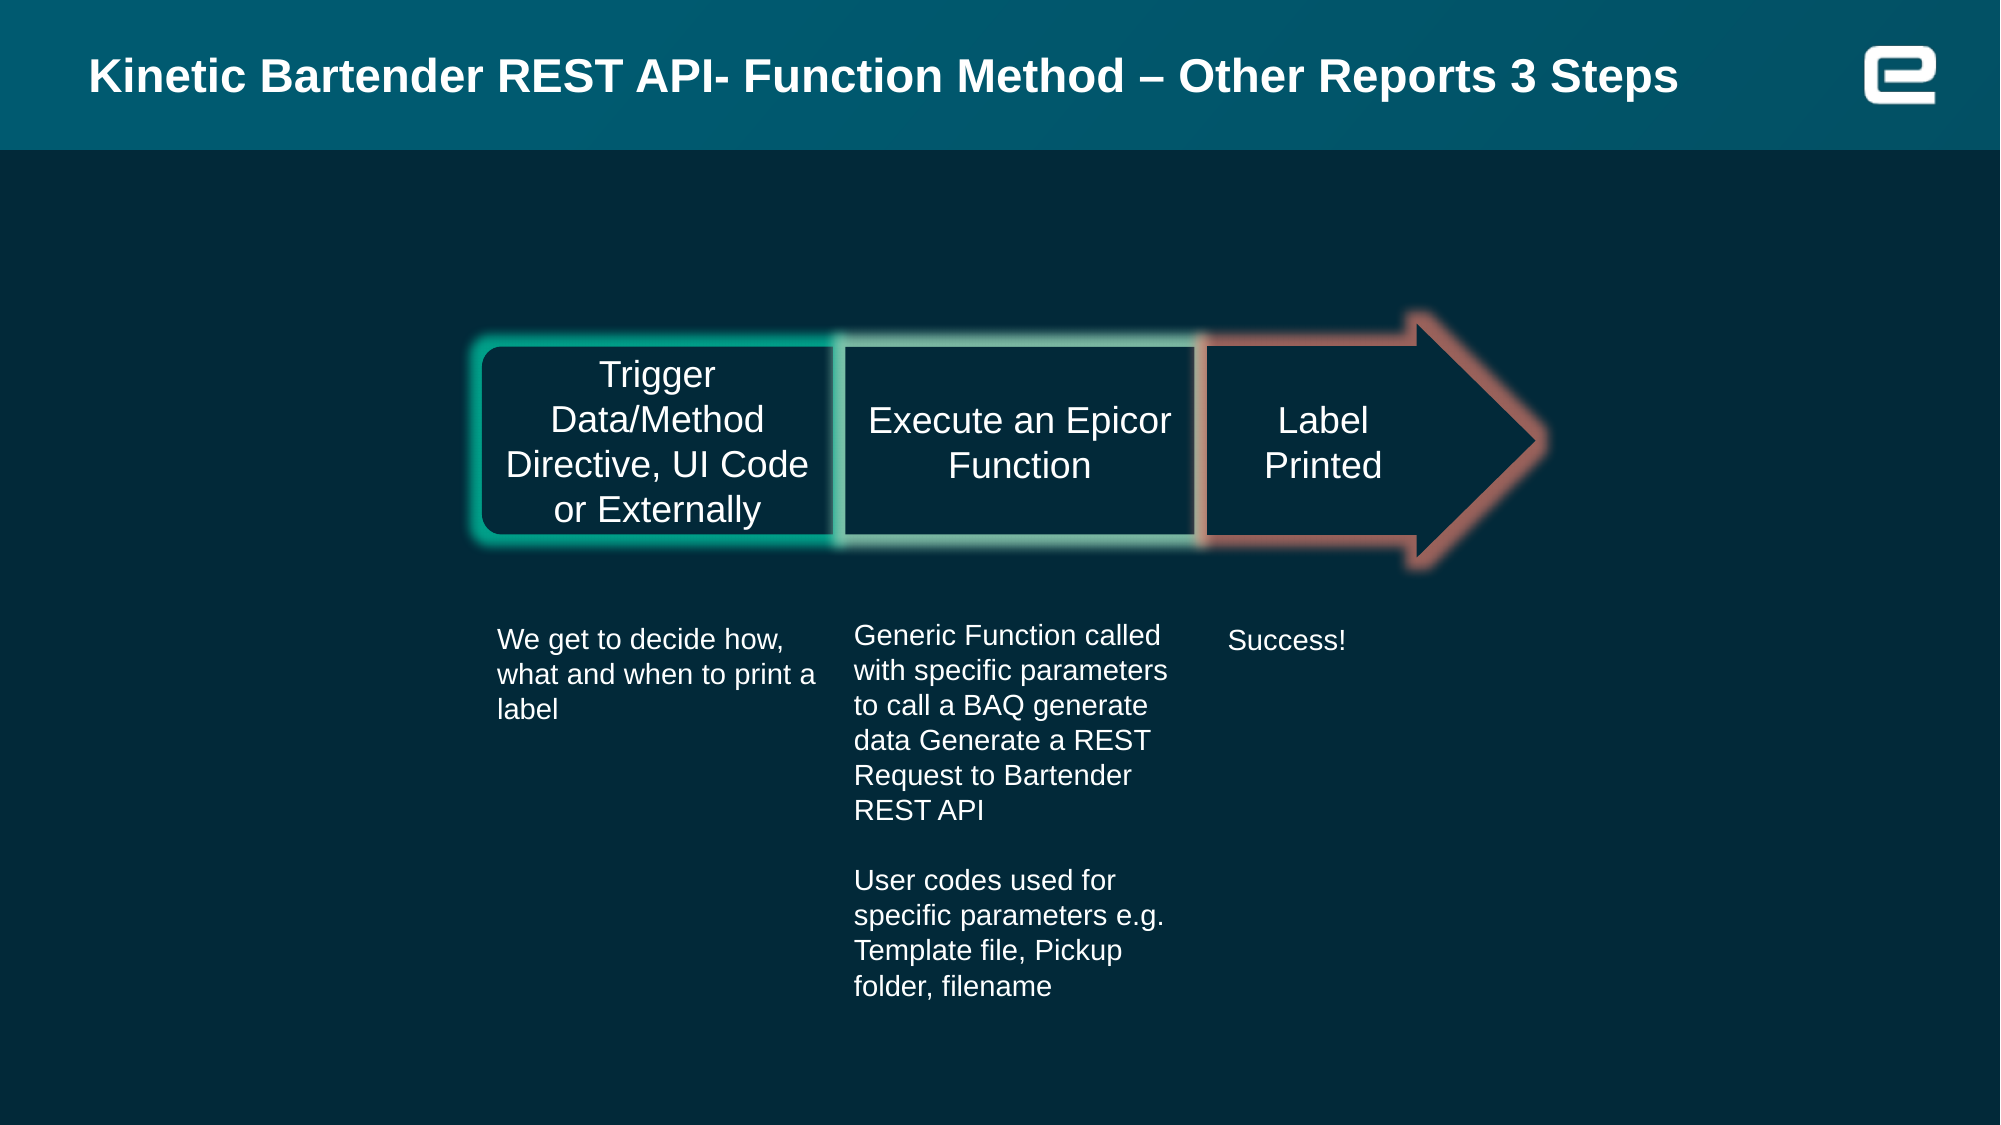

# Kinetic Bartender REST API- Function Method – Other Reports 3 Steps
Label Printed
Trigger Data/Method Directive, UI Code or Externally
Execute an Epicor Function
Generic Function called with specific parameters to call a BAQ generate data Generate a REST Request to Bartender REST API

User codes used for specific parameters e.g. Template file, Pickup folder, filename

We get to decide how, what and when to print a label
Success!